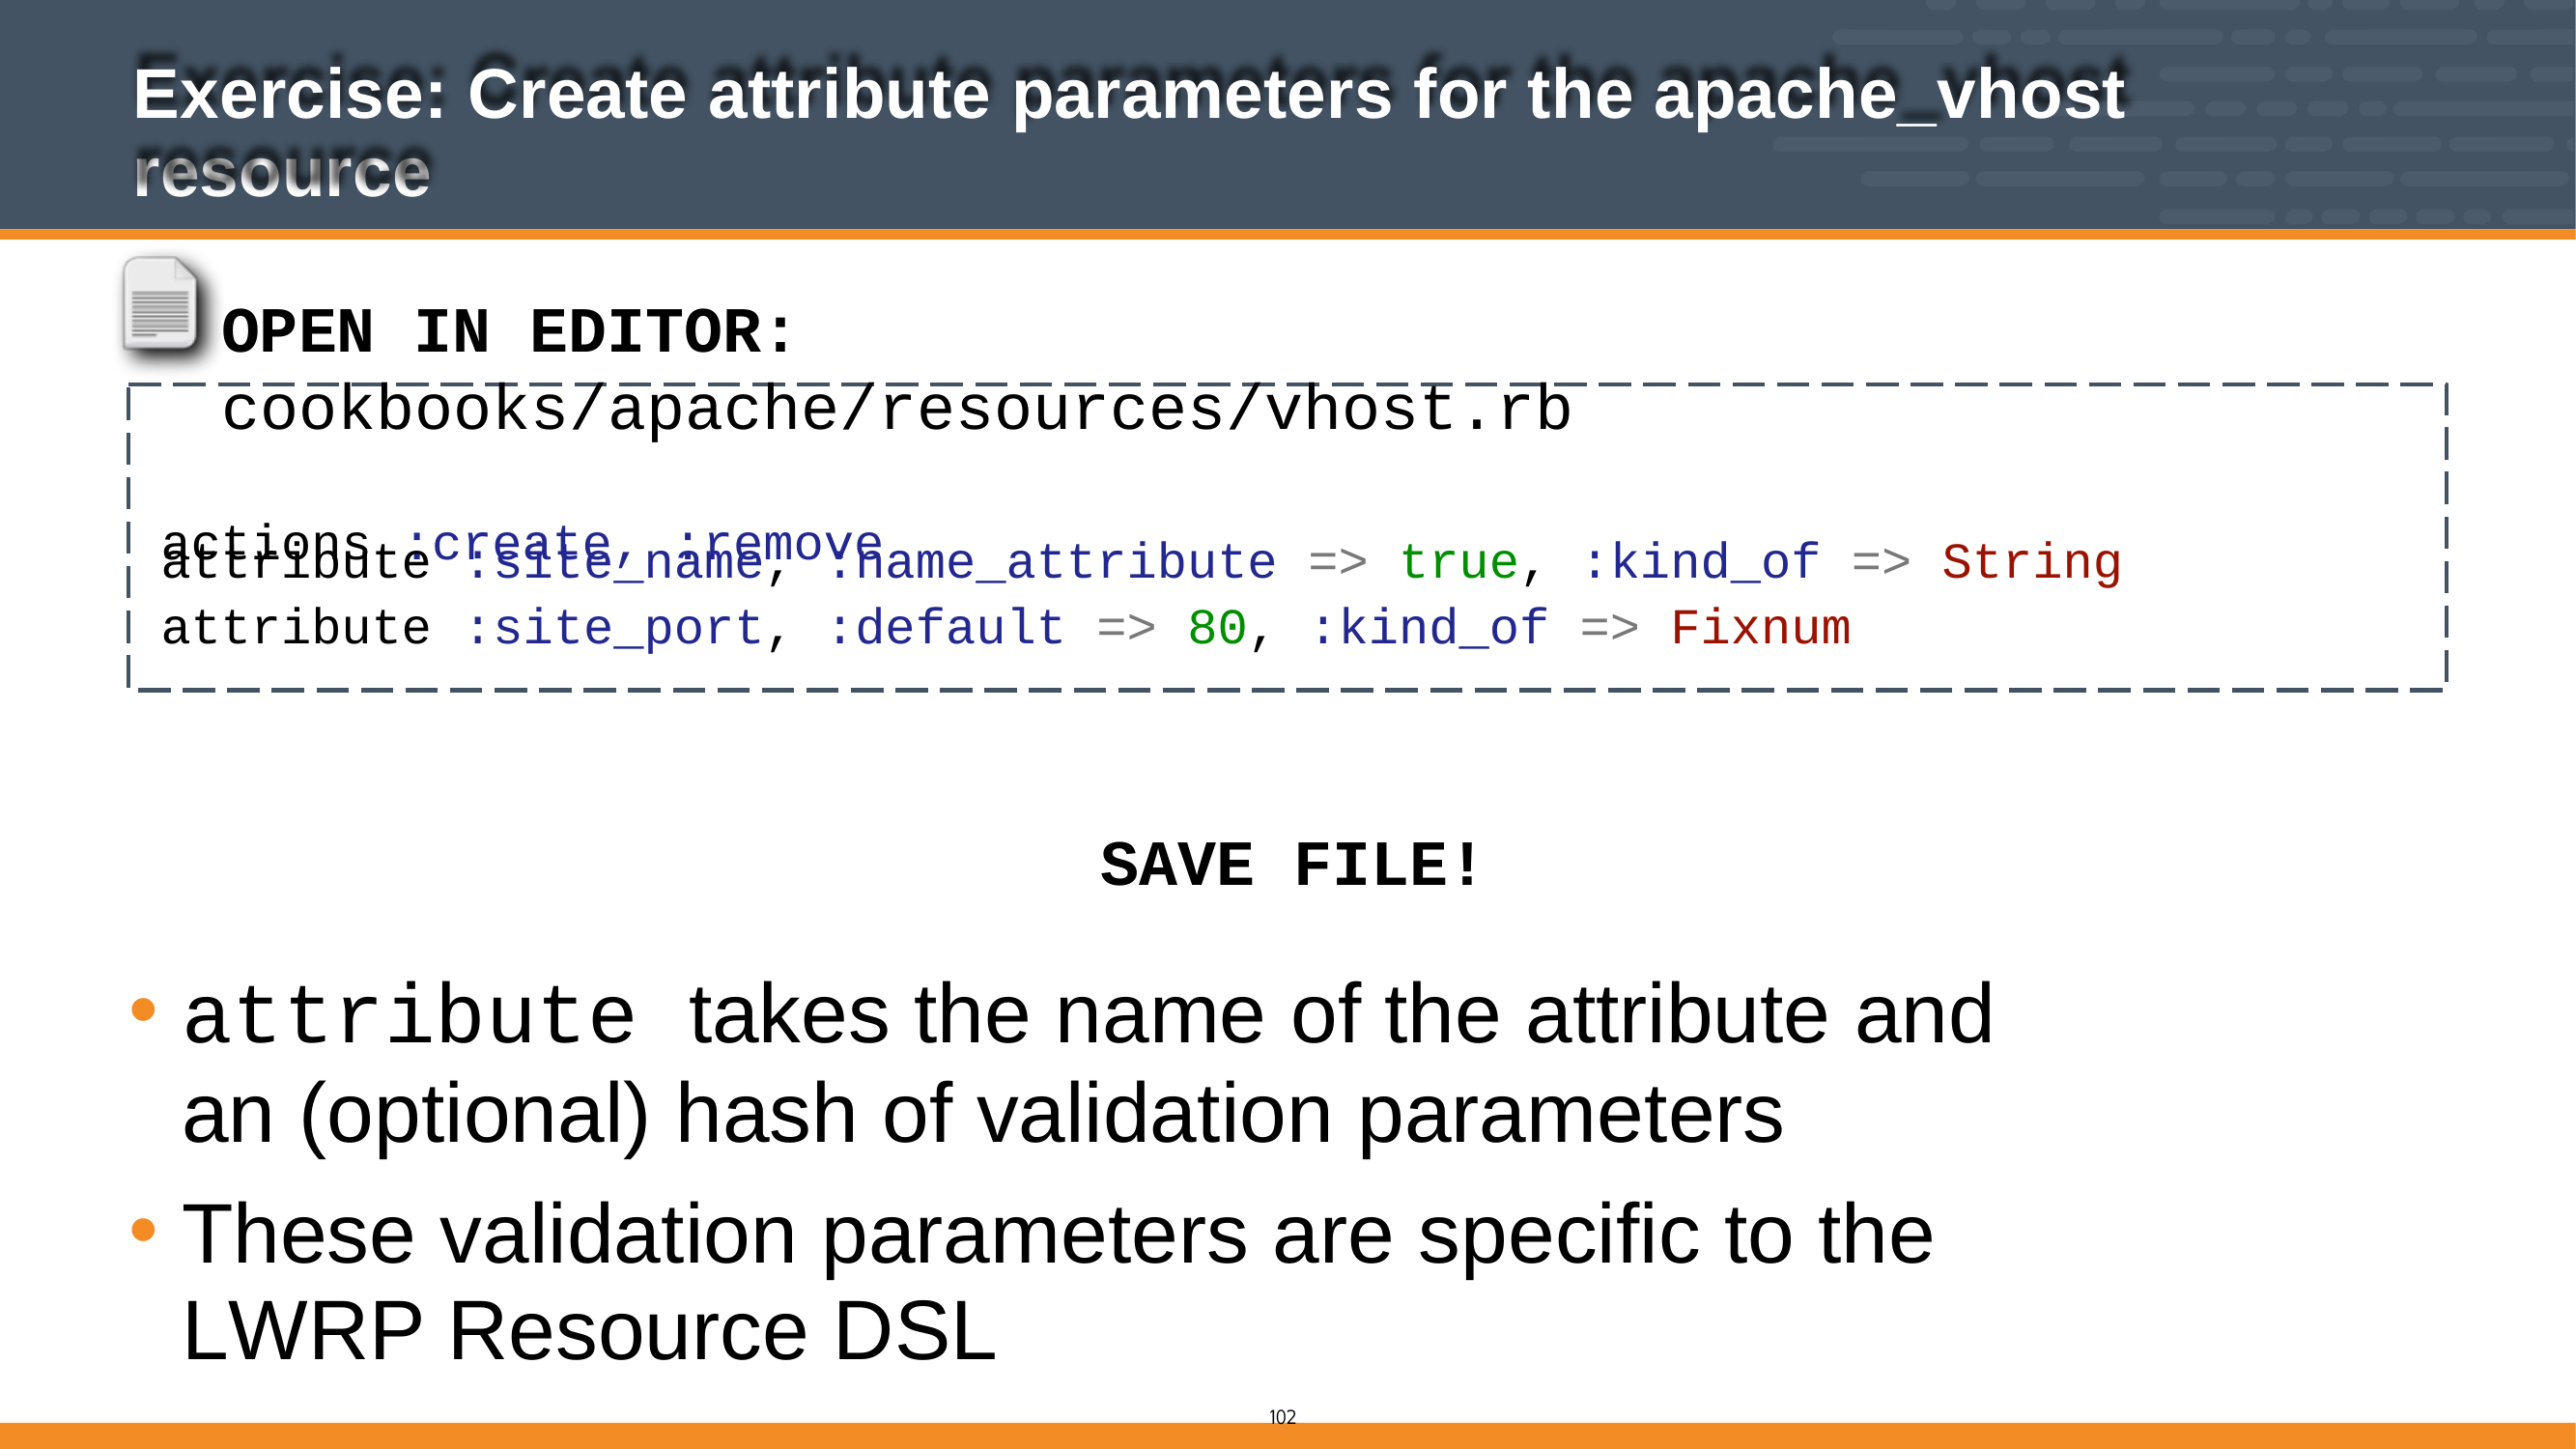

# Exercise: Create attribute parameters for the apache_vhost

resource

OPEN IN EDITOR: cookbooks/apache/resources/vhost.rb

actions :create, :remove

| attribute | :site\_name, | :name\_attribute | => true, | :kind\_of => | String |
| --- | --- | --- | --- | --- | --- |
| attribute | :site\_port, | :default => 80, | :kind\_of | => Fixnum |  |
SAVE FILE!

attribute takes the name of the attribute and an (optional) hash of validation parameters
These validation parameters are specific to the LWRP Resource DSL
102